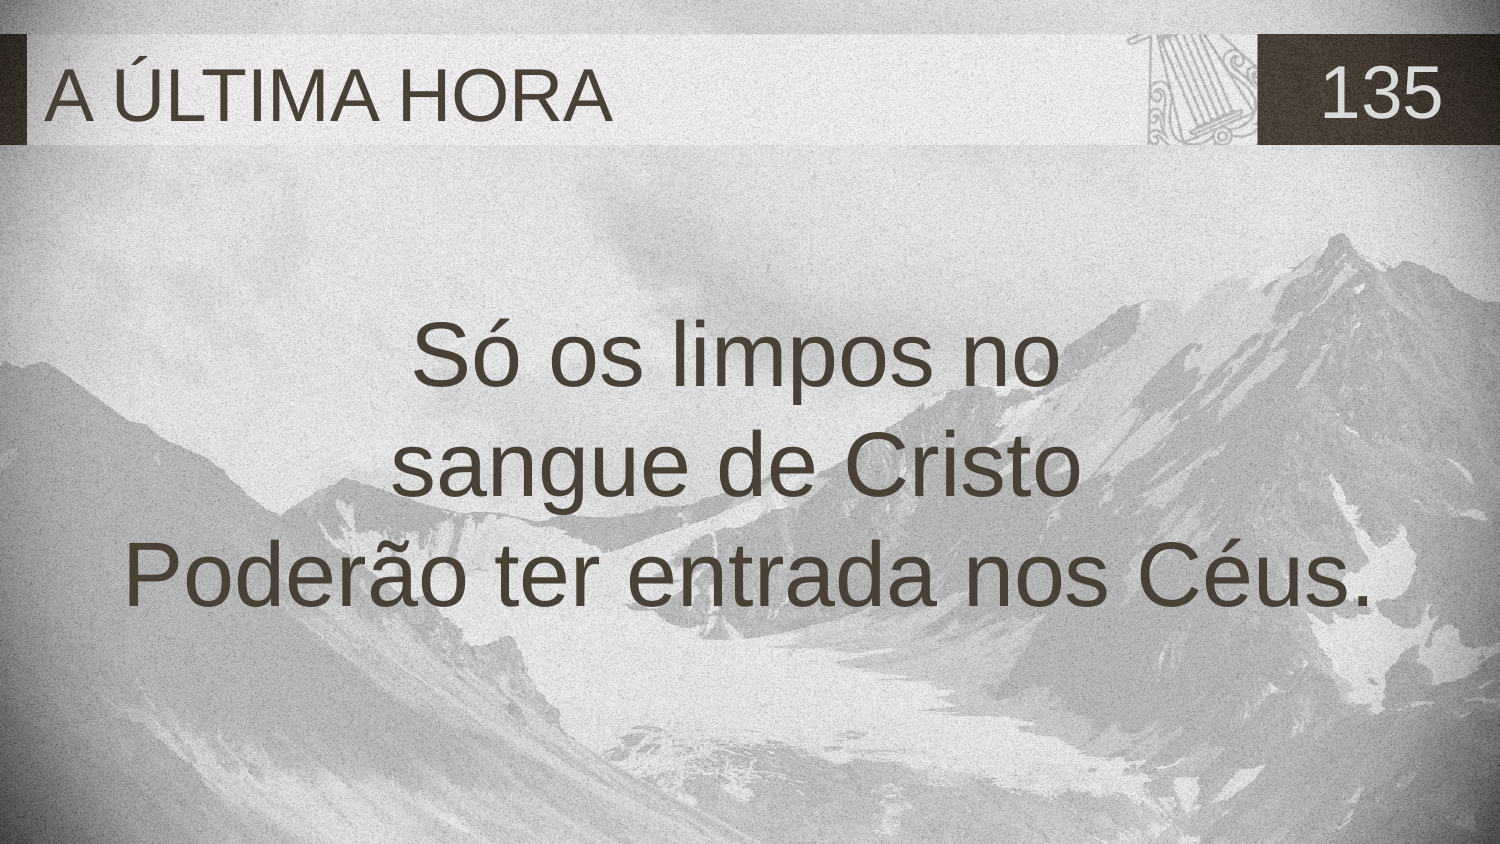

# A ÚLTIMA HORA
135
Só os limpos no
sangue de Cristo
Poderão ter entrada nos Céus.